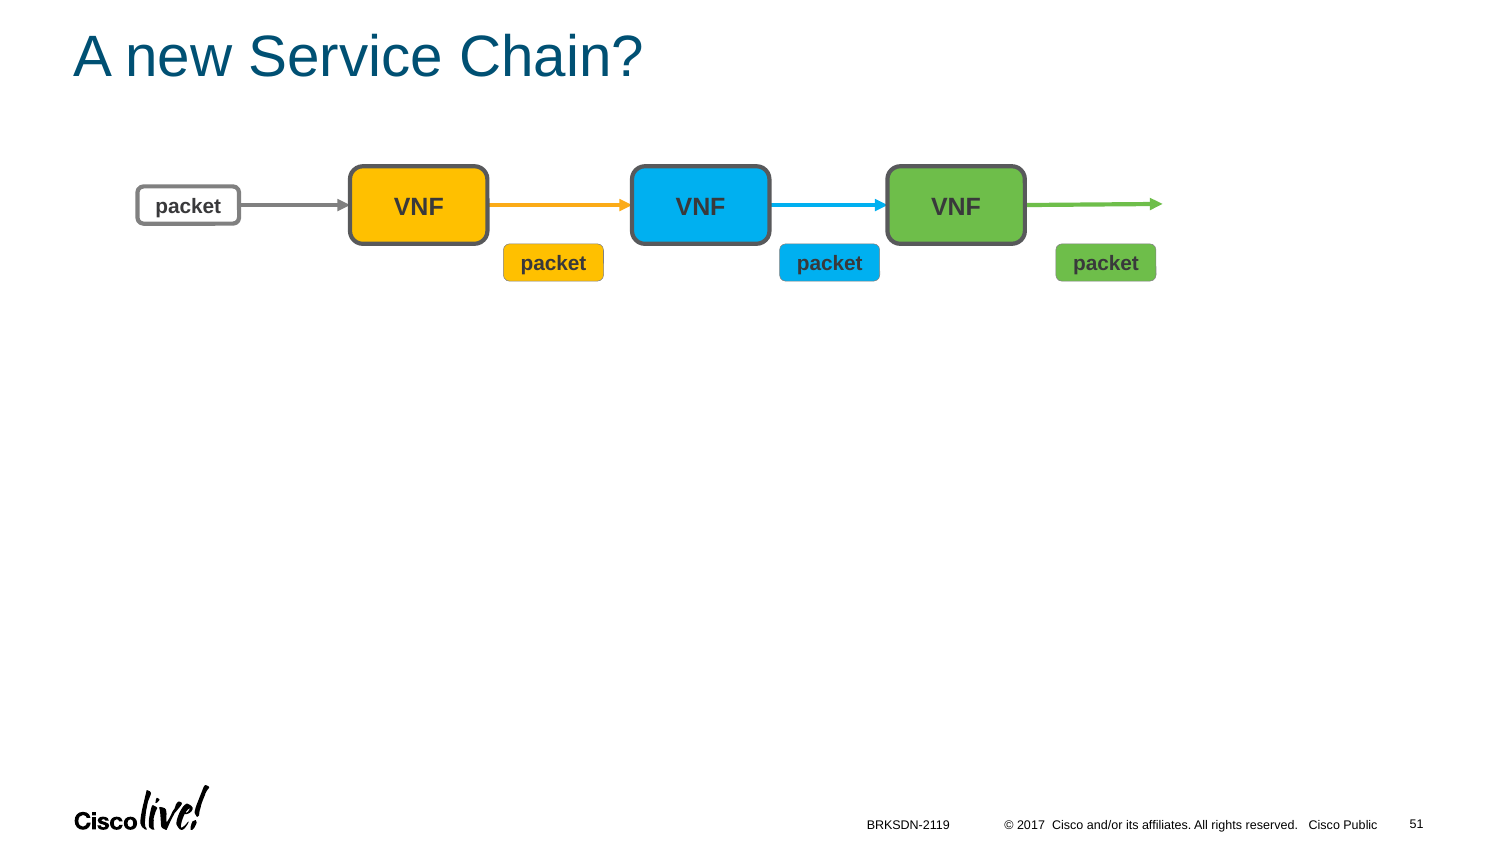

# A new Service Chain?
VNF
VNF
VNF
packet
packet
packet
packet
51
BRKSDN-2119